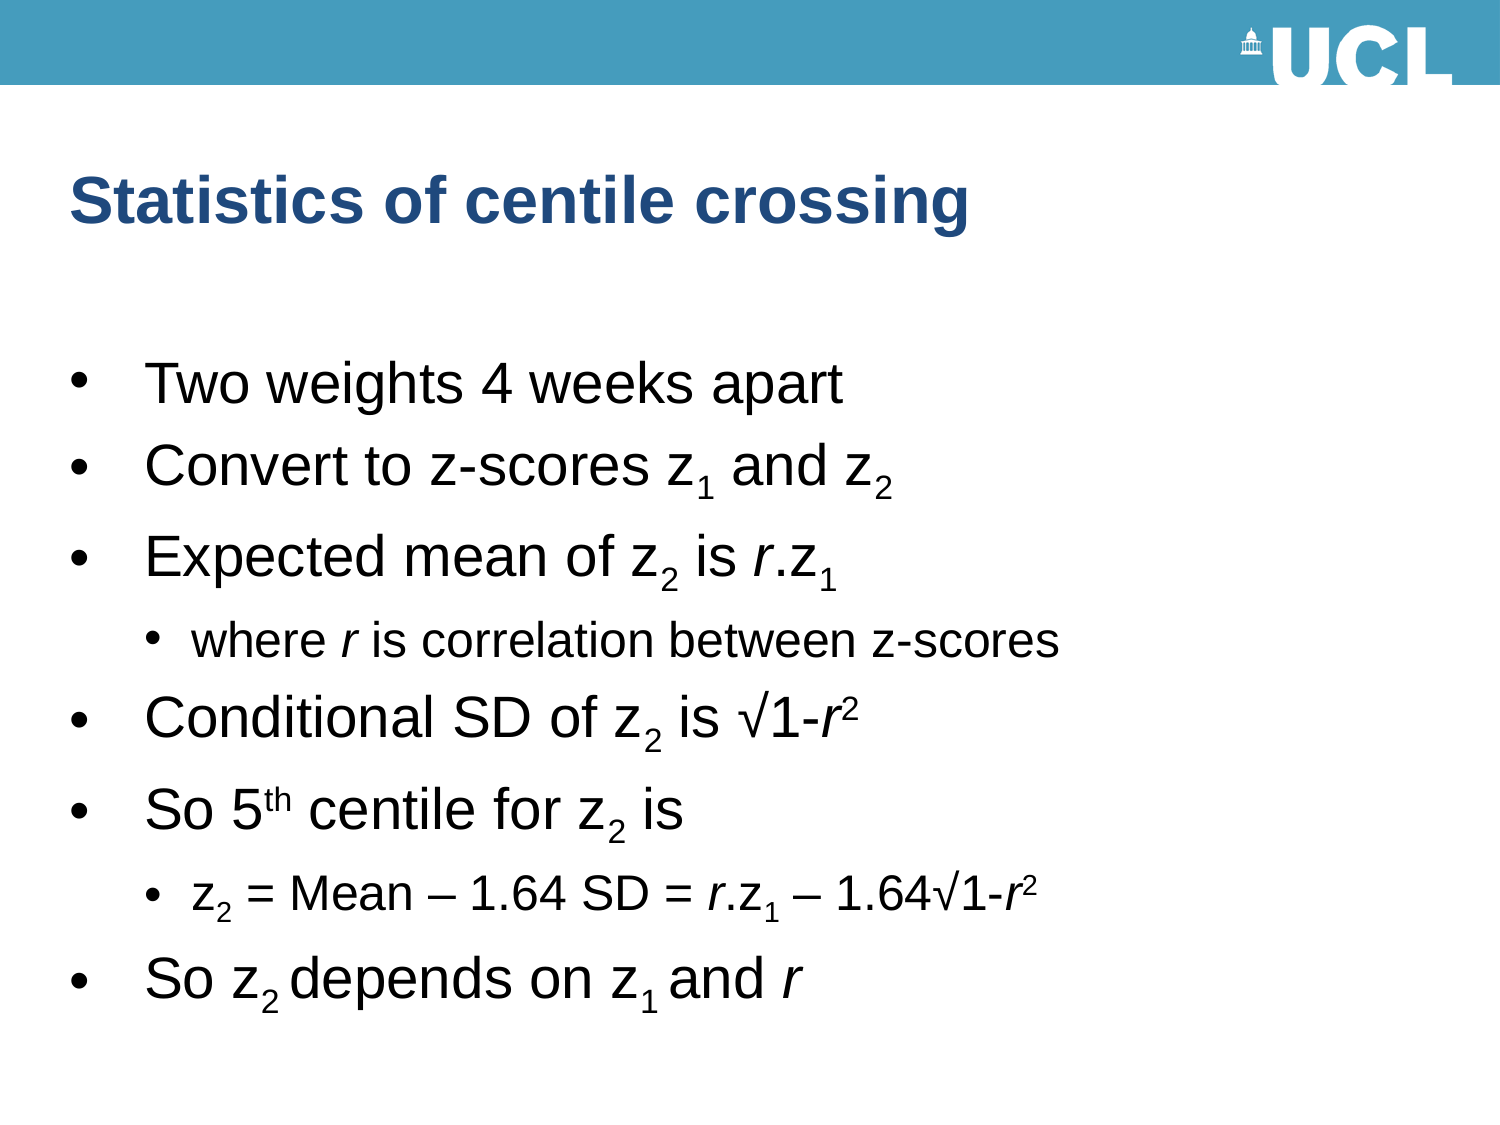

# Statistics of centile crossing
Two weights 4 weeks apart
Convert to z-scores z1 and z2
Expected mean of z2 is r.z1
where r is correlation between z-scores
Conditional SD of z2 is √1-r2
So 5th centile for z2 is
z2 = Mean – 1.64 SD = r.z1 – 1.64√1-r2
So z2 depends on z1 and r